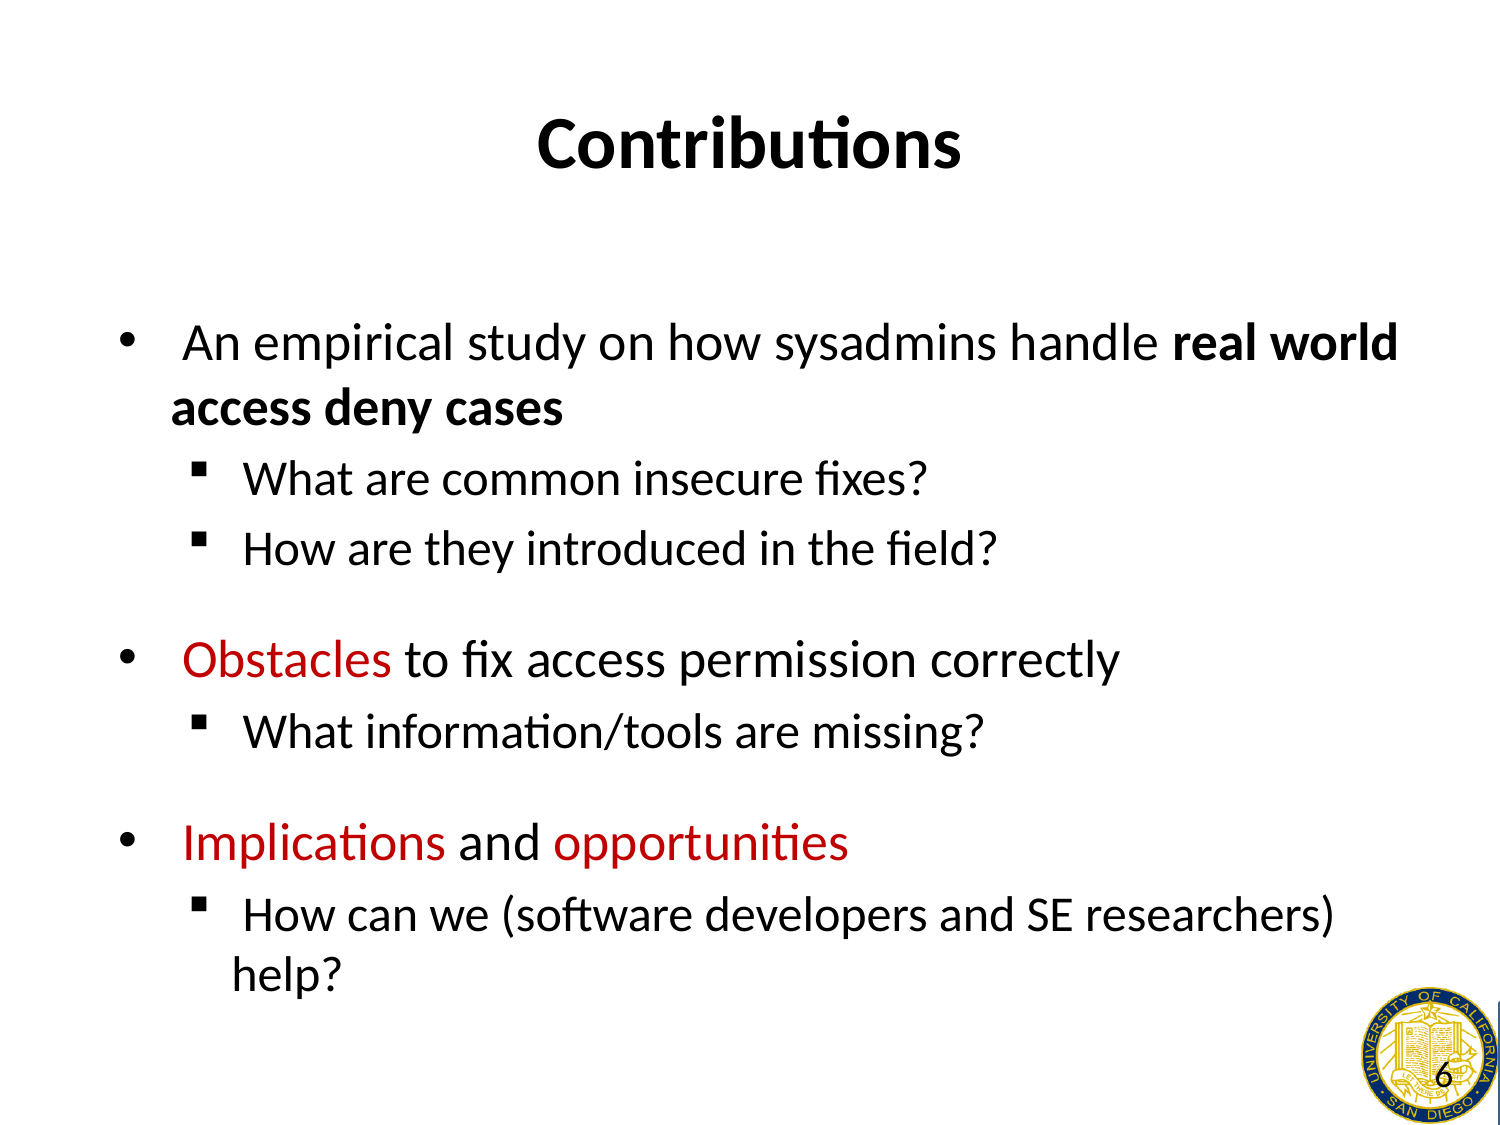

# Contributions
 An empirical study on how sysadmins handle real world access deny cases
 What are common insecure fixes?
 How are they introduced in the field?

 Obstacles to fix access permission correctly
 What information/tools are missing?

 Implications and opportunities
 How can we (software developers and SE researchers) help?
6
6